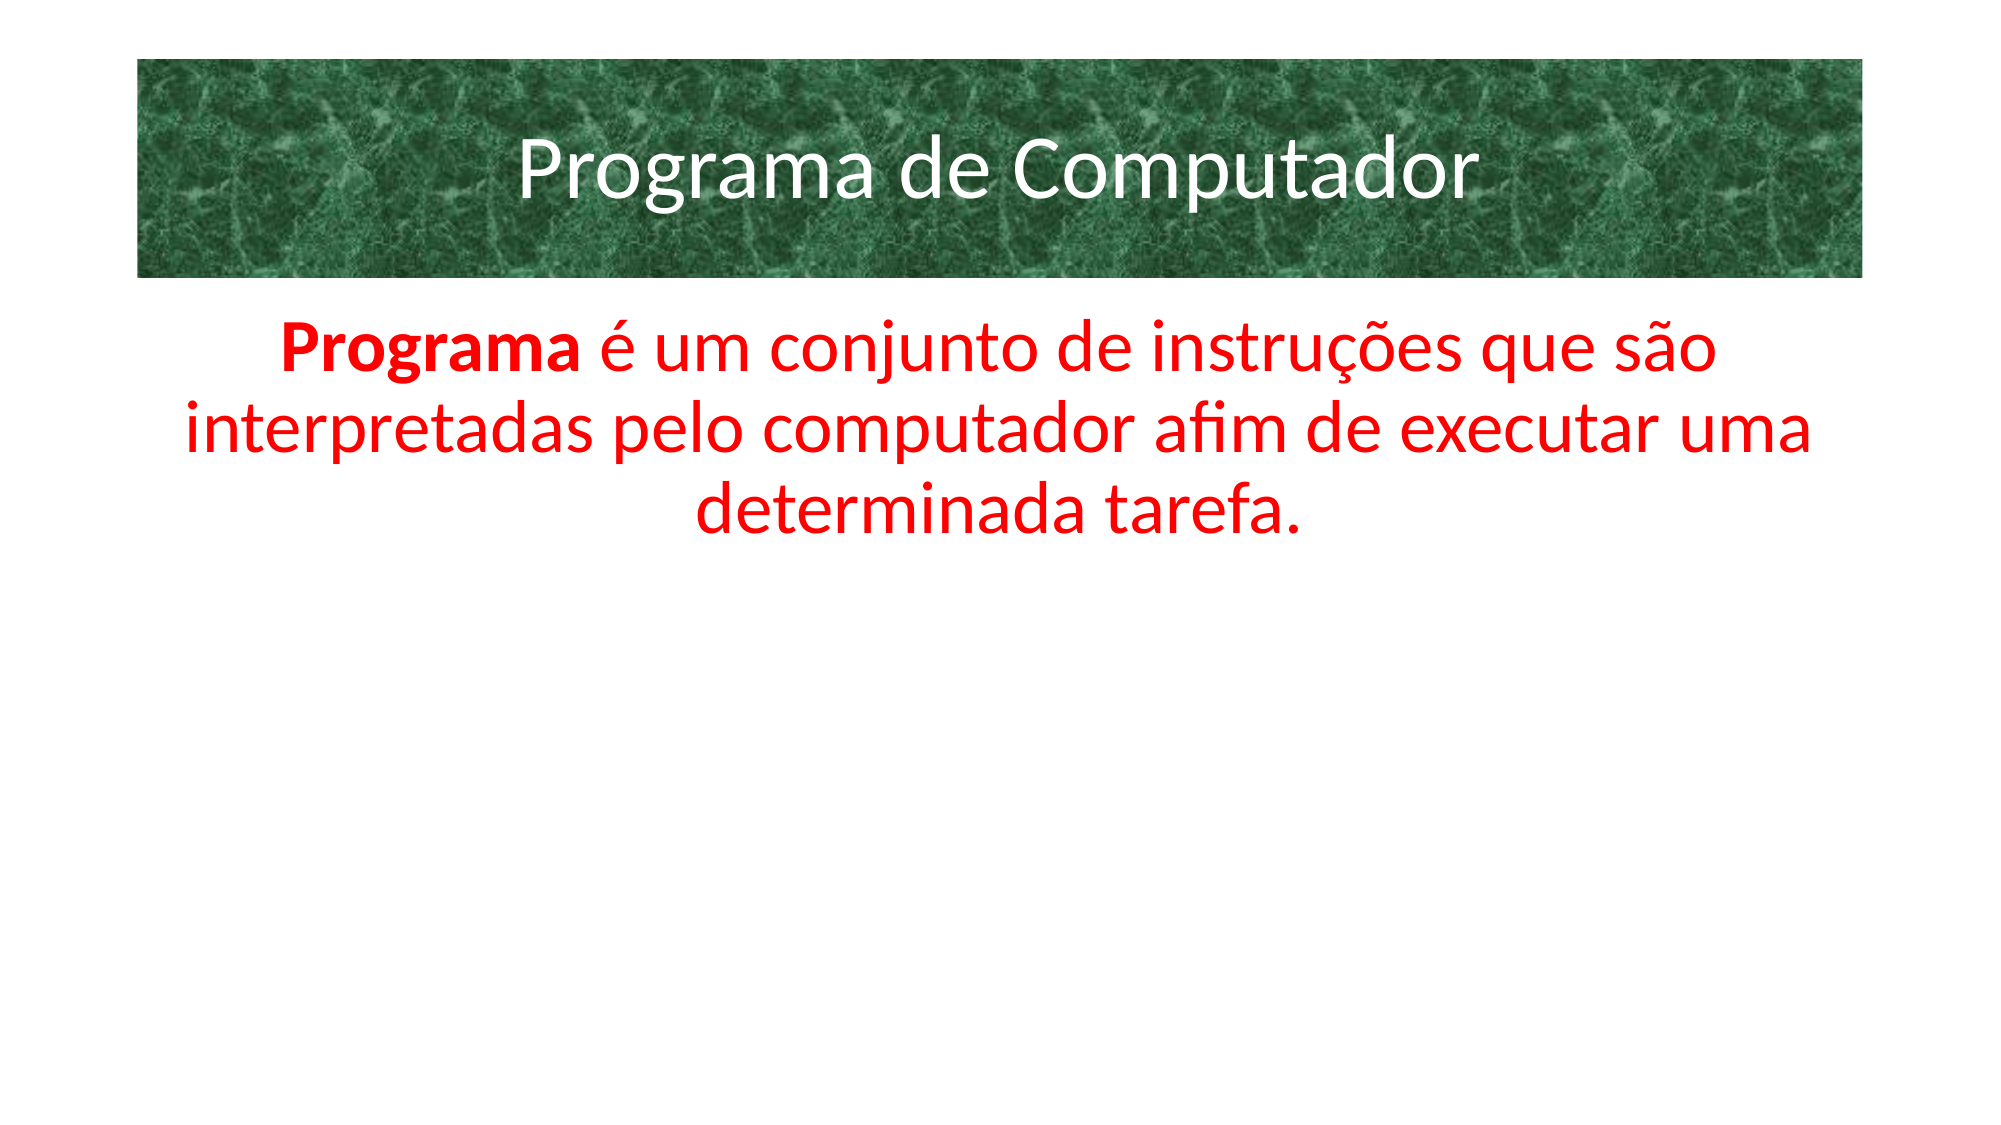

# Programa de Computador
Programa é um conjunto de instruções que são interpretadas pelo computador afim de executar uma determinada tarefa.